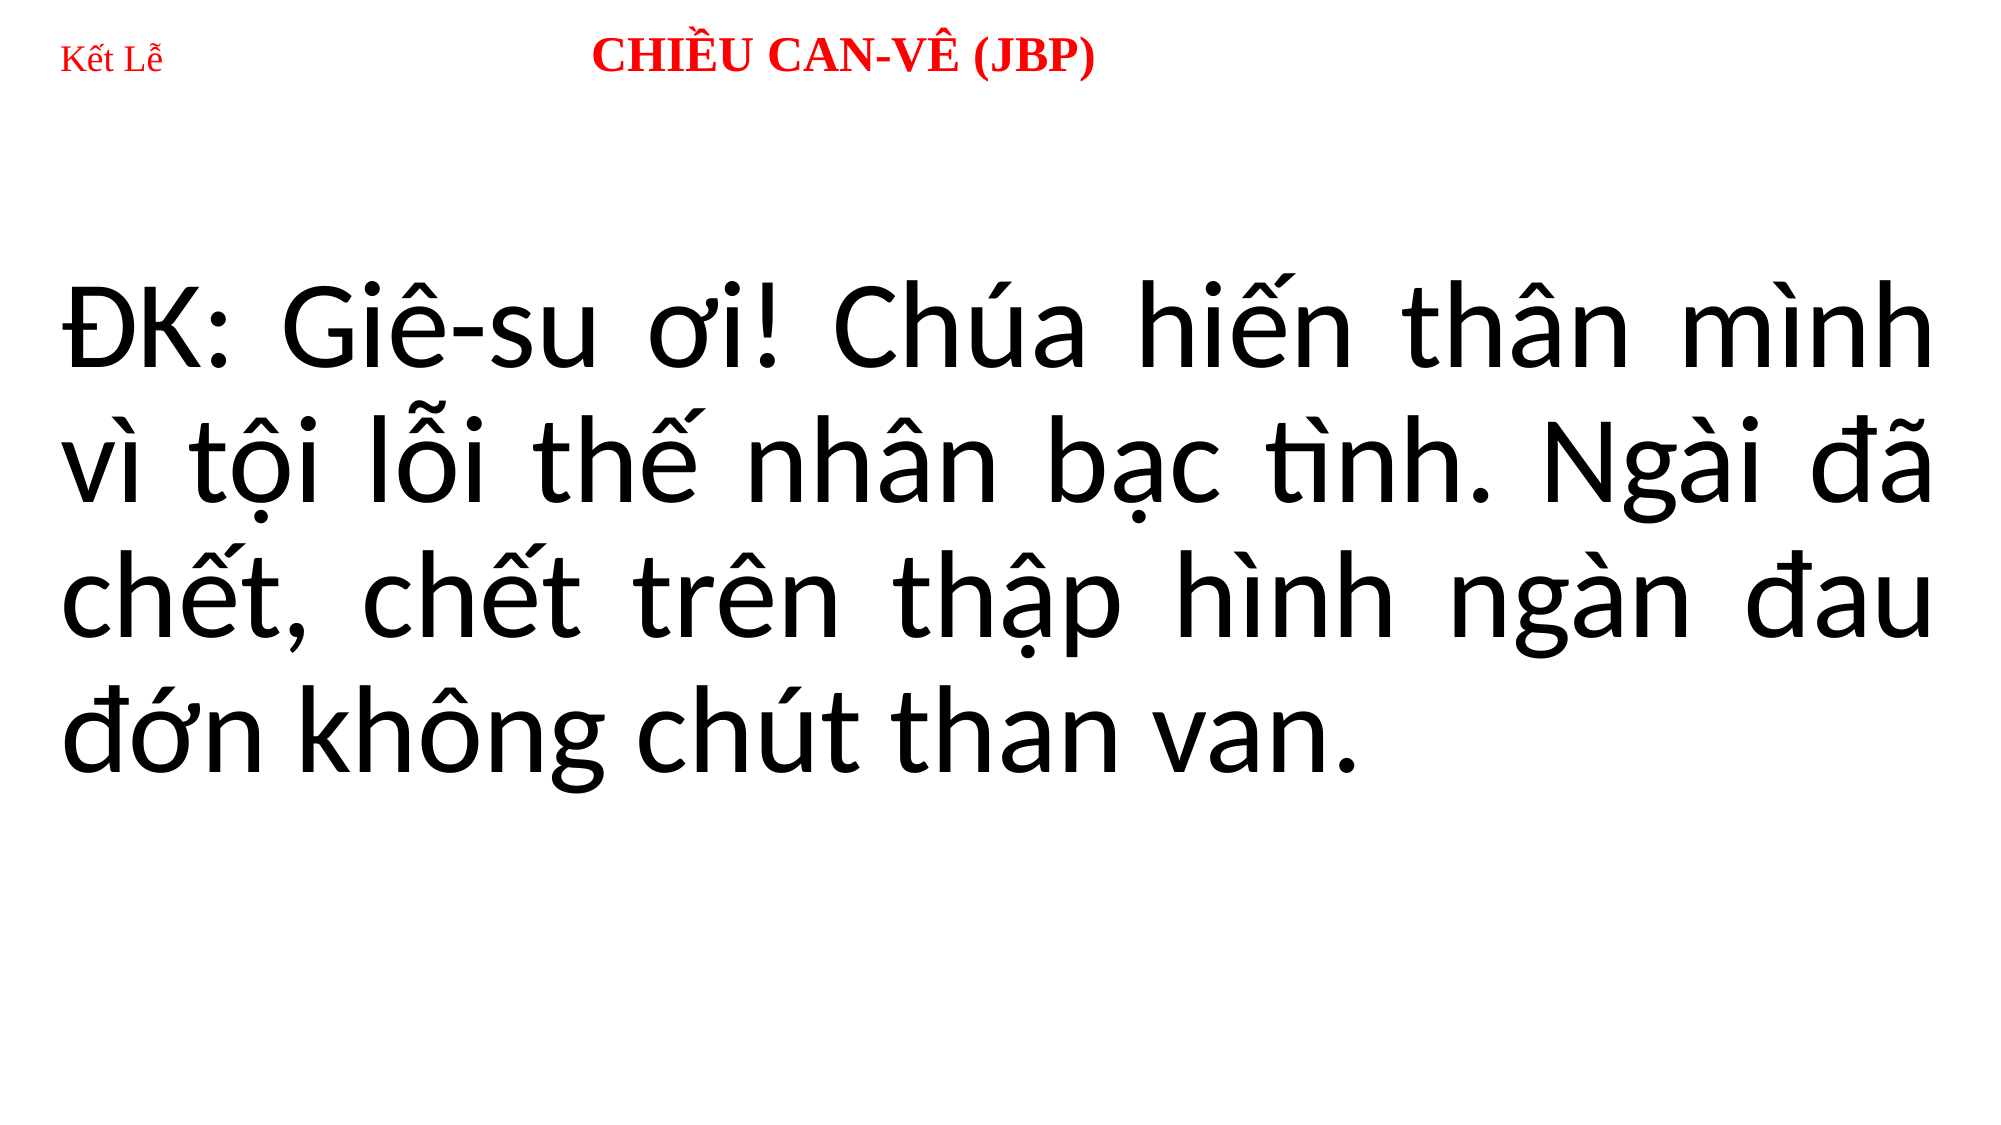

# Kết Lễ                                             CHIỀU CAN-VÊ (JBP)
ĐK: Giê-su ơi! Chúa hiến thân mình vì tội lỗi thế nhân bạc tình. Ngài đã chết, chết trên thập hình ngàn đau đớn không chút than van.